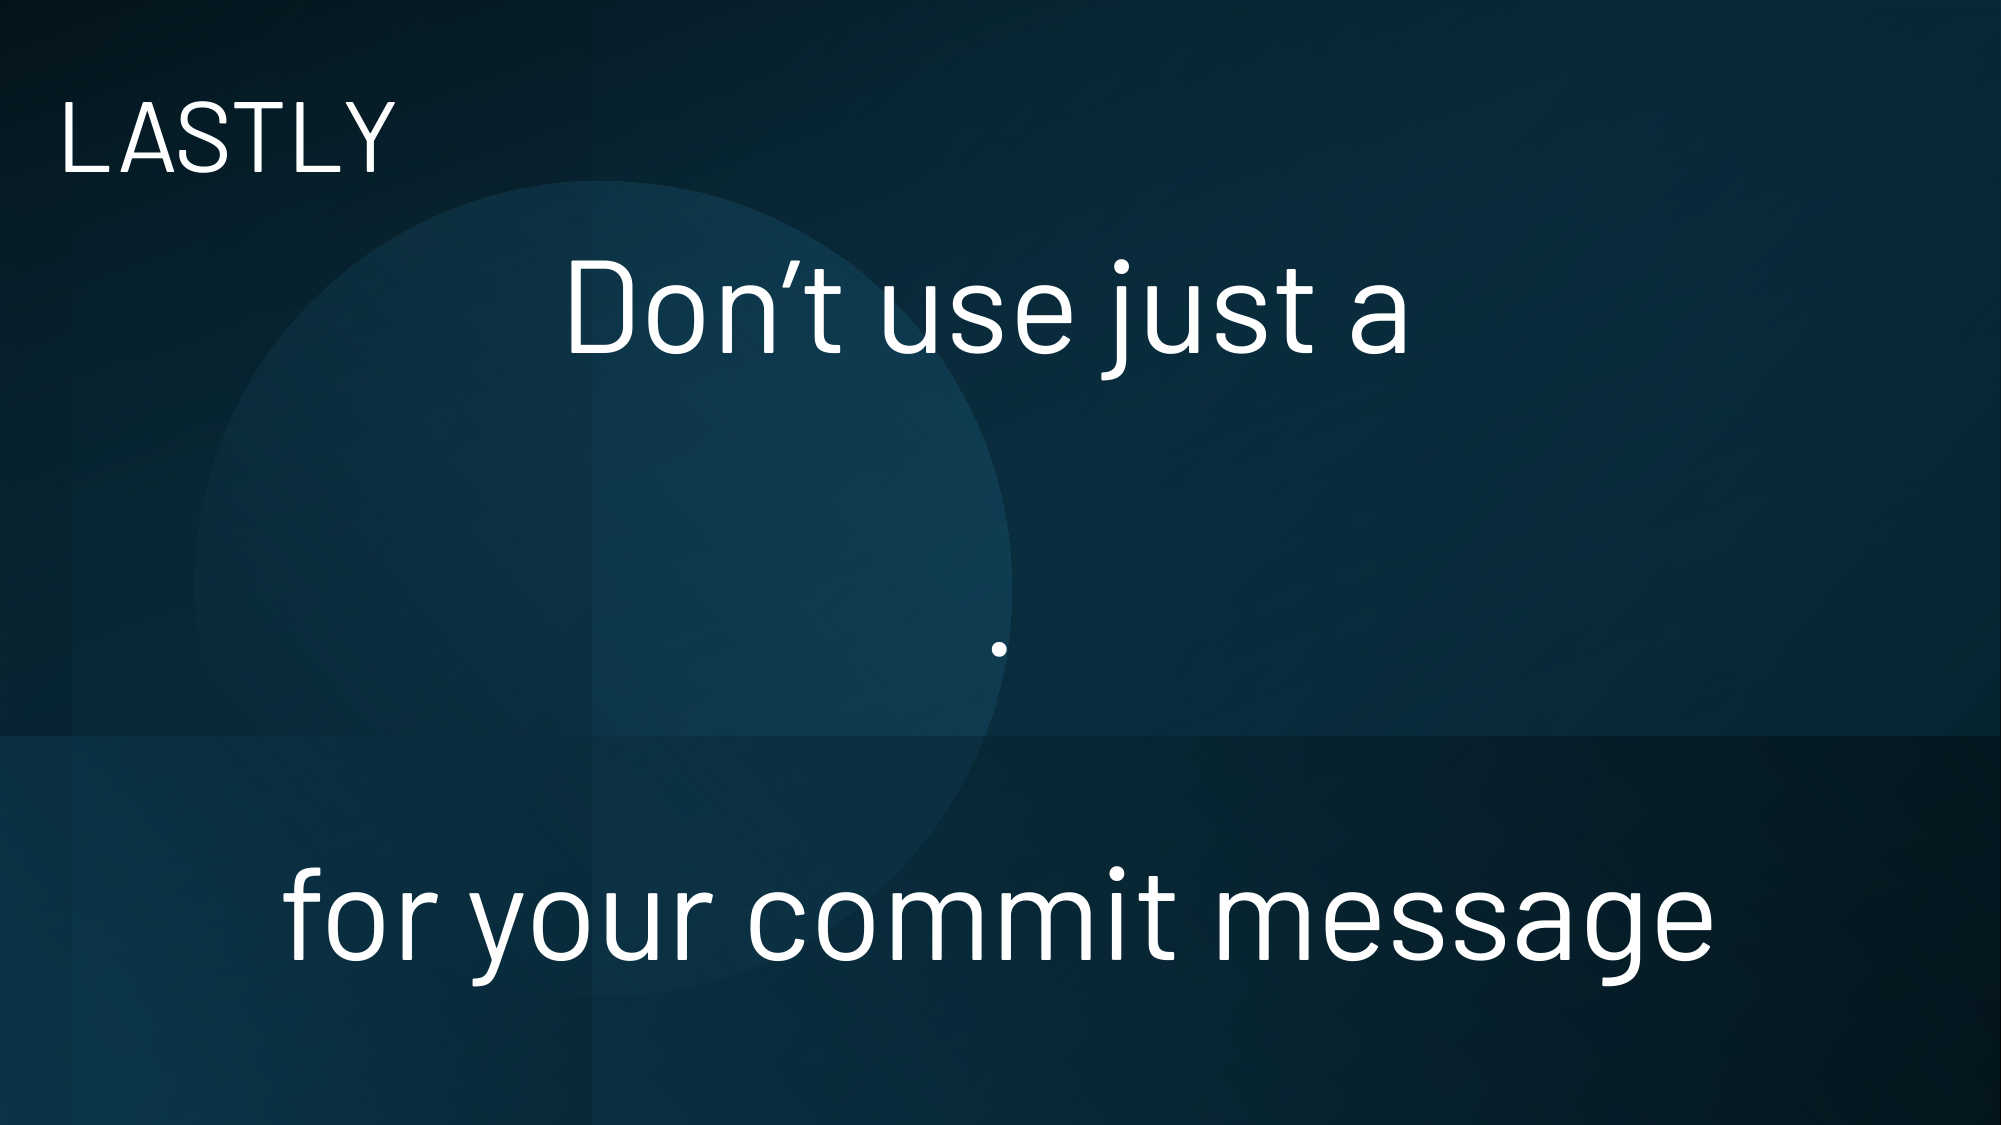

# LASTLY

Don’t use just a
.
for your commit message